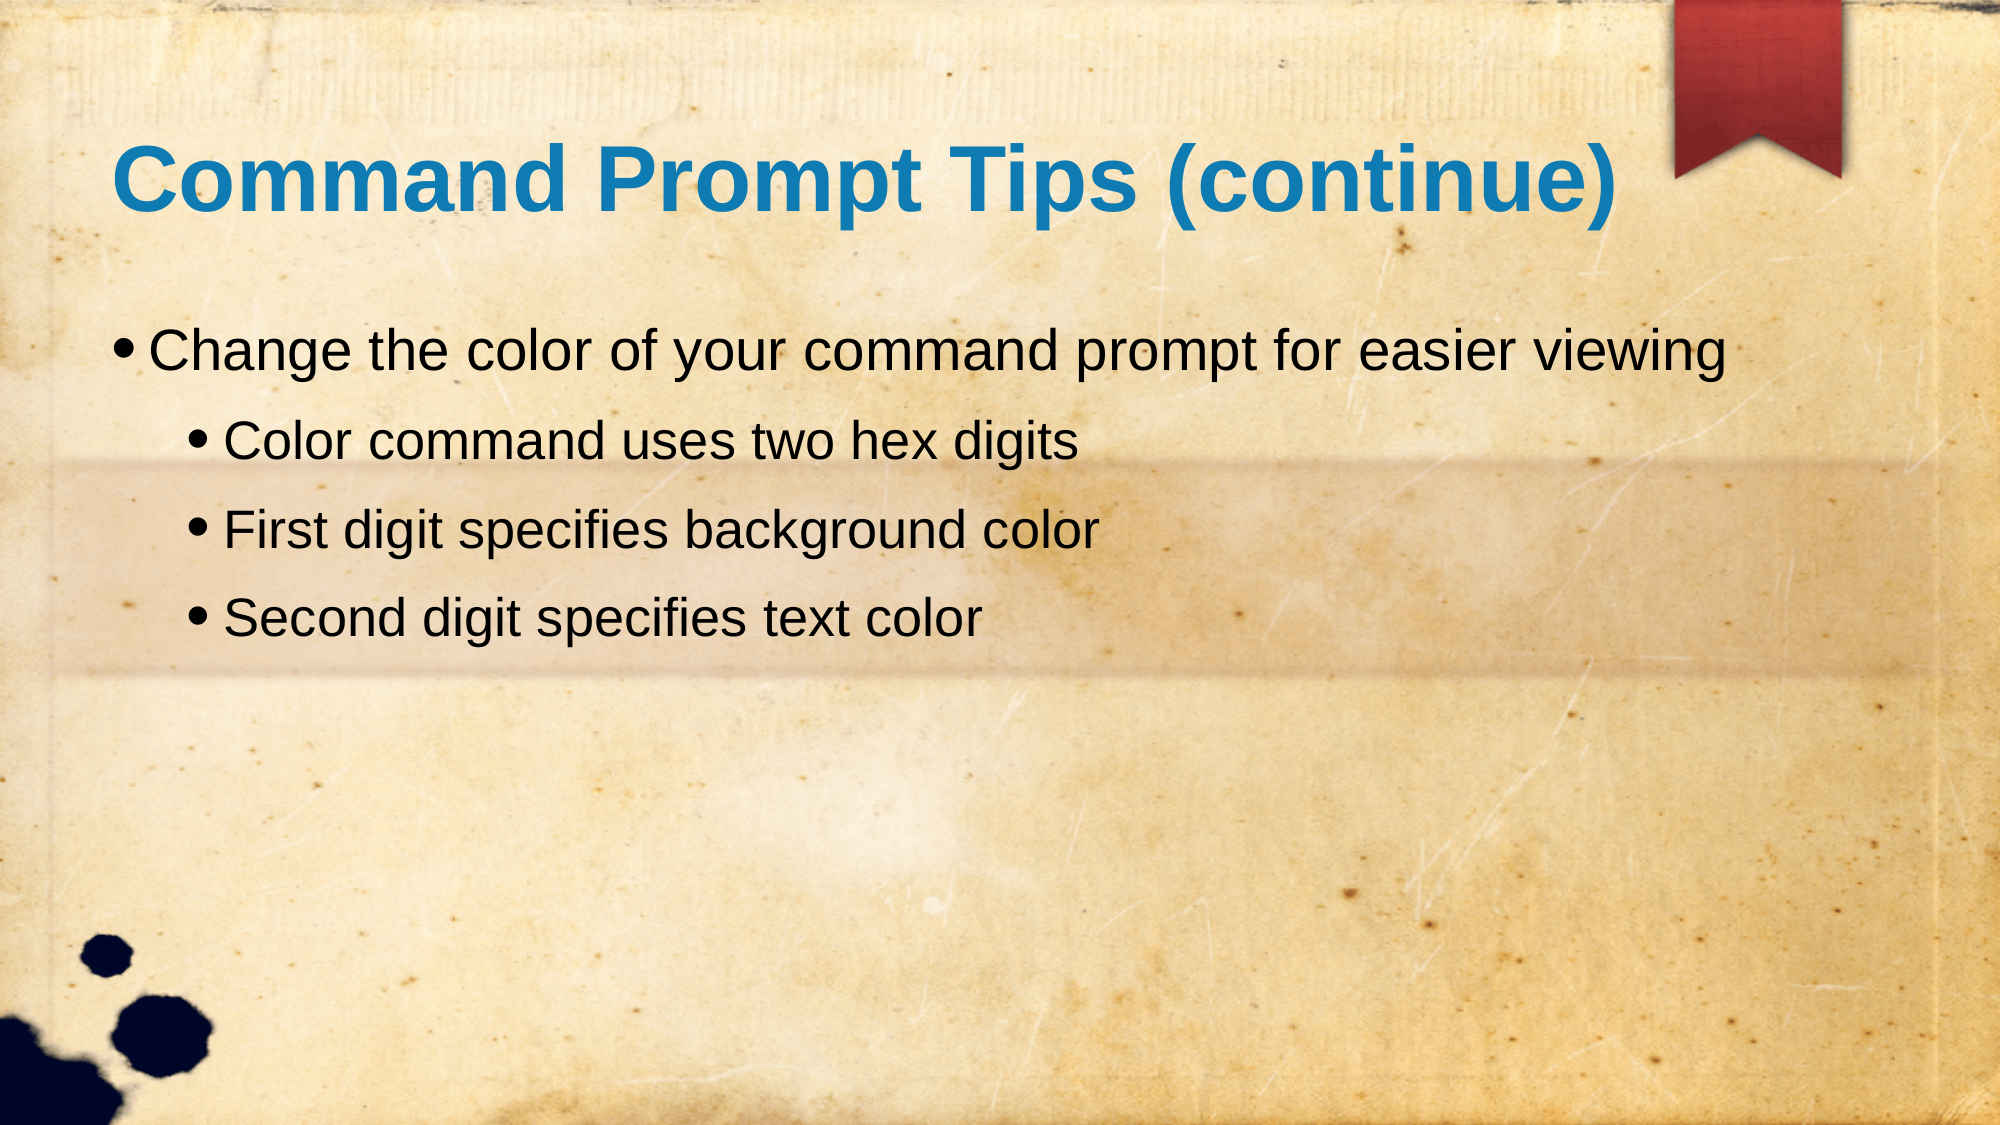

Command Prompt Tips (continue)
Change the color of your command prompt for easier viewing
Color command uses two hex digits
First digit specifies background color
Second digit specifies text color